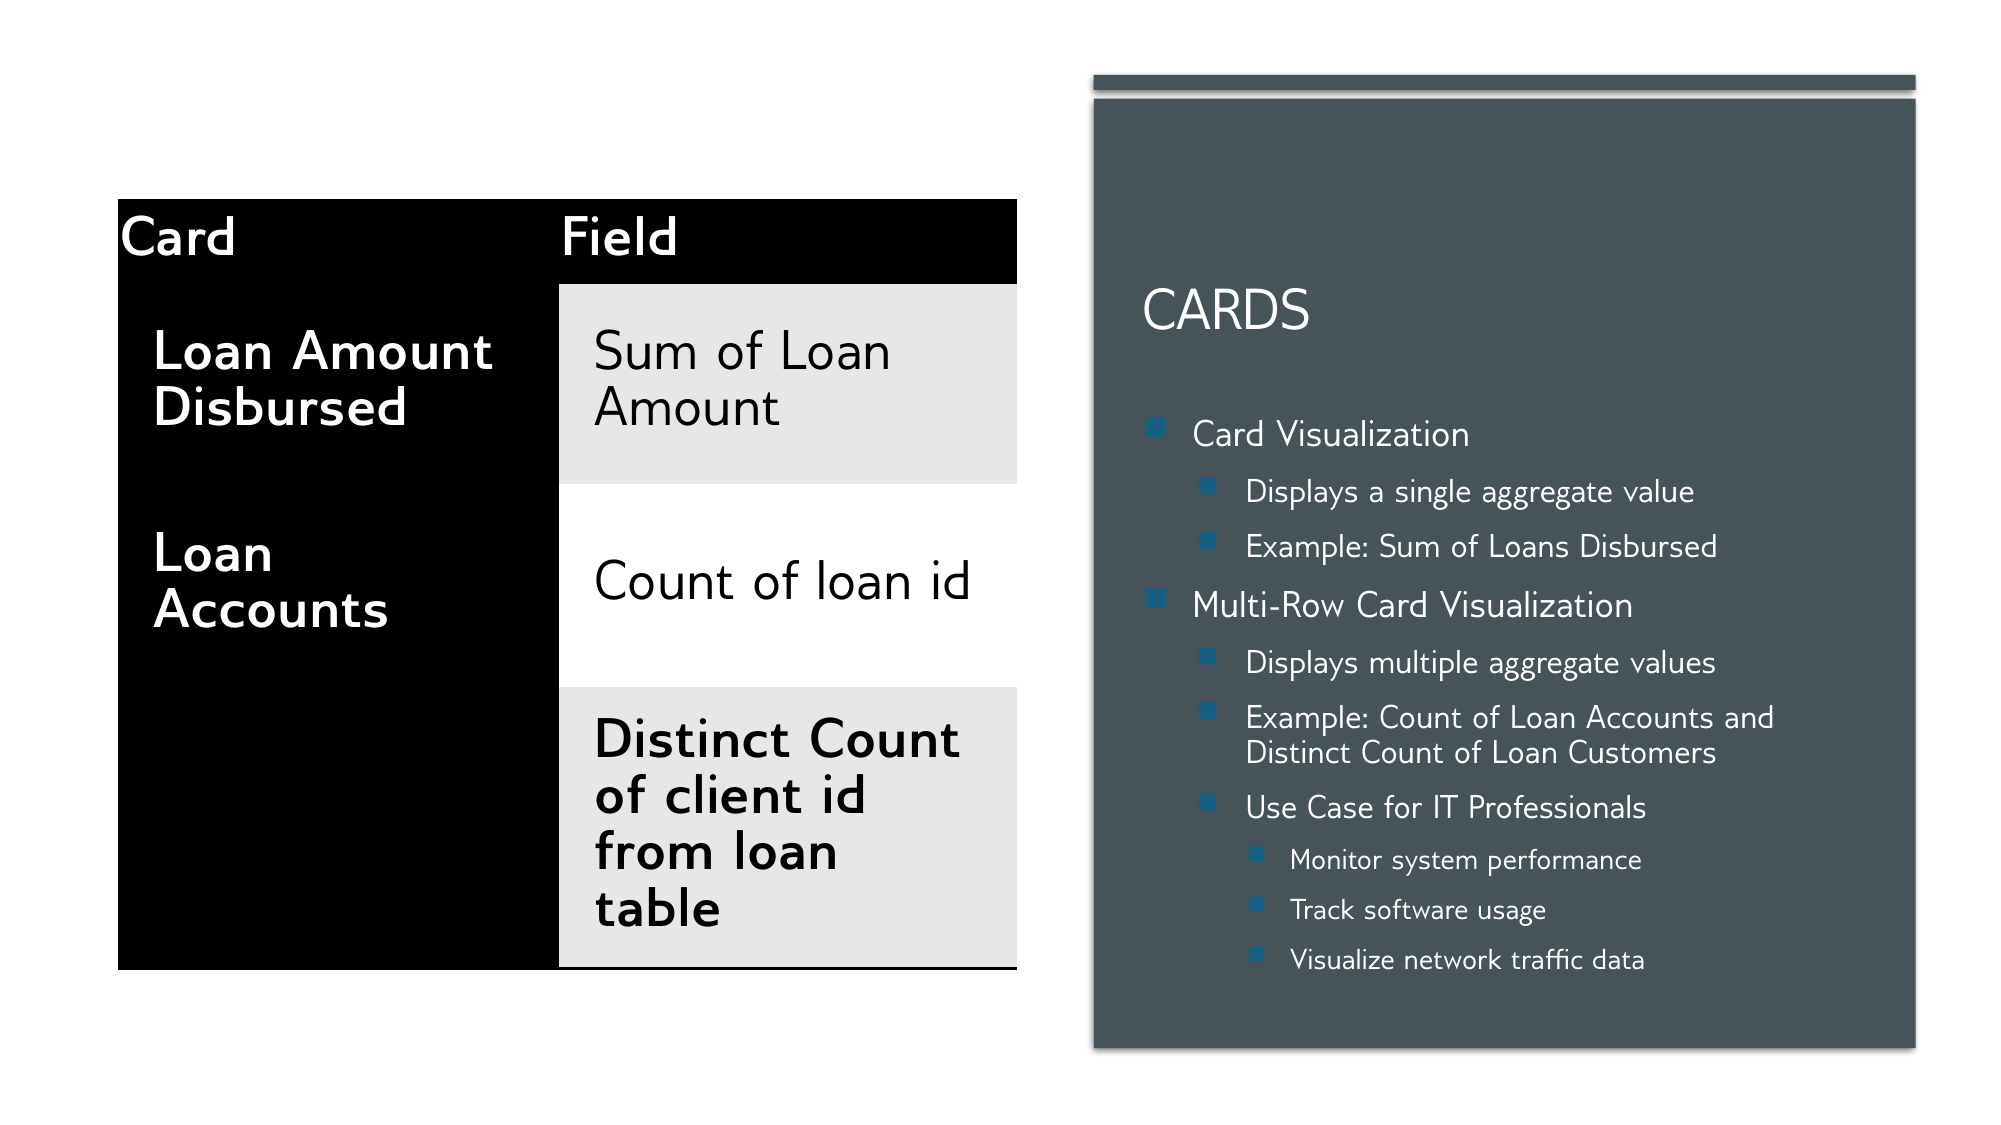

# Cards
| Card | Field |
| --- | --- |
| Loan Amount Disbursed | Sum of Loan Amount |
| Loan Accounts | Count of loan id |
| Loan Customers | Distinct Count of client id from loan table |
Card Visualization
Displays a single aggregate value
Example: Sum of Loans Disbursed
Multi-Row Card Visualization
Displays multiple aggregate values
Example: Count of Loan Accounts and Distinct Count of Loan Customers
Use Case for IT Professionals
Monitor system performance
Track software usage
Visualize network traffic data